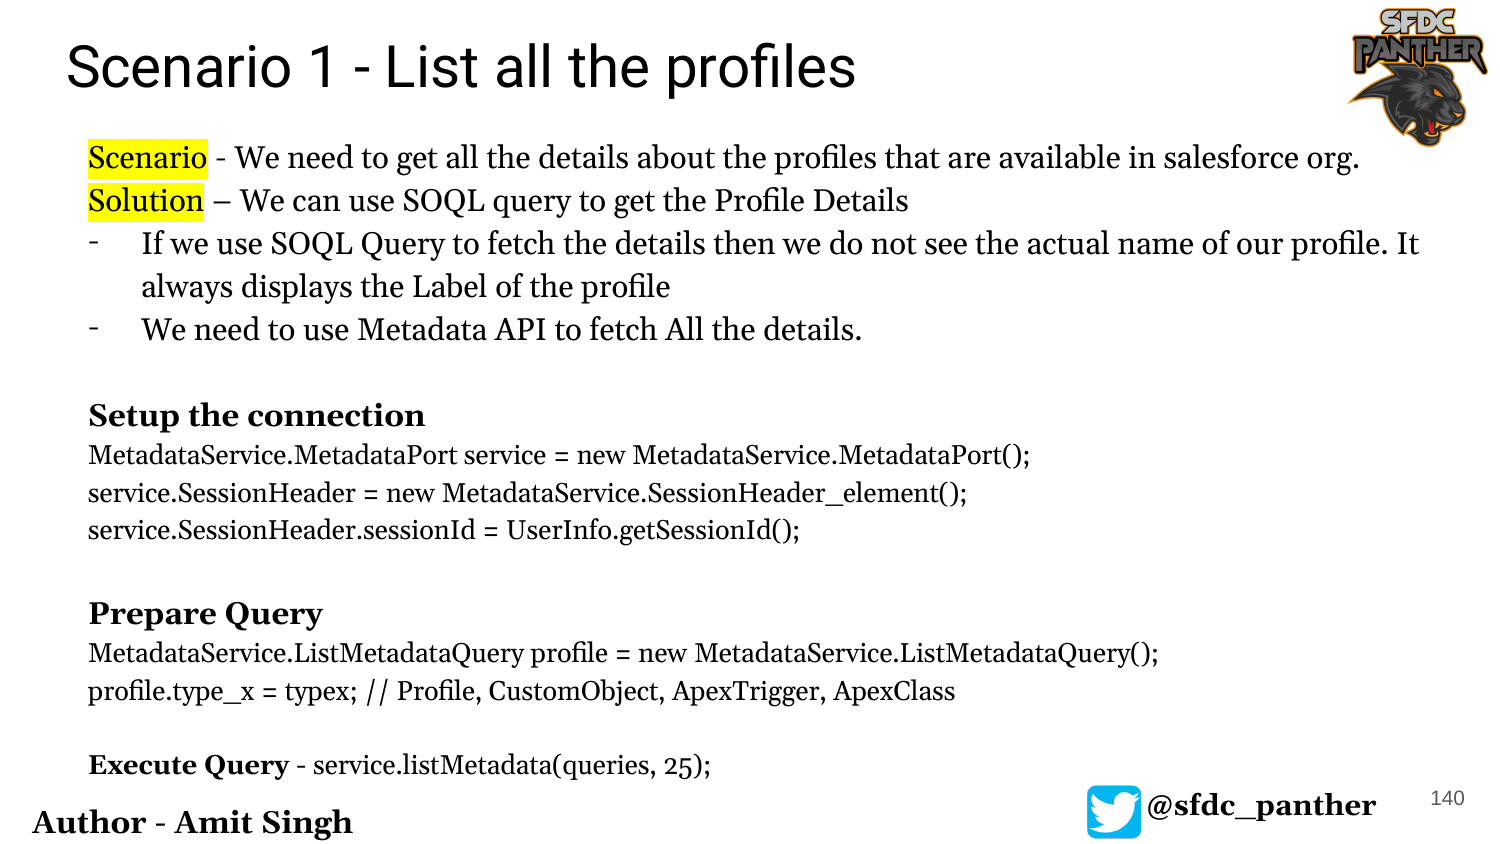

# Scenario 1 - List all the profiles
Scenario - We need to get all the details about the profiles that are available in salesforce org.
Solution – We can use SOQL query to get the Profile Details
If we use SOQL Query to fetch the details then we do not see the actual name of our profile. It always displays the Label of the profile
We need to use Metadata API to fetch All the details.

Setup the connection
MetadataService.MetadataPort service = new MetadataService.MetadataPort();
service.SessionHeader = new MetadataService.SessionHeader_element();
service.SessionHeader.sessionId = UserInfo.getSessionId();

Prepare Query
MetadataService.ListMetadataQuery profile = new MetadataService.ListMetadataQuery();
profile.type_x = typex; // Profile, CustomObject, ApexTrigger, ApexClass

Execute Query - service.listMetadata(queries, 25);
140